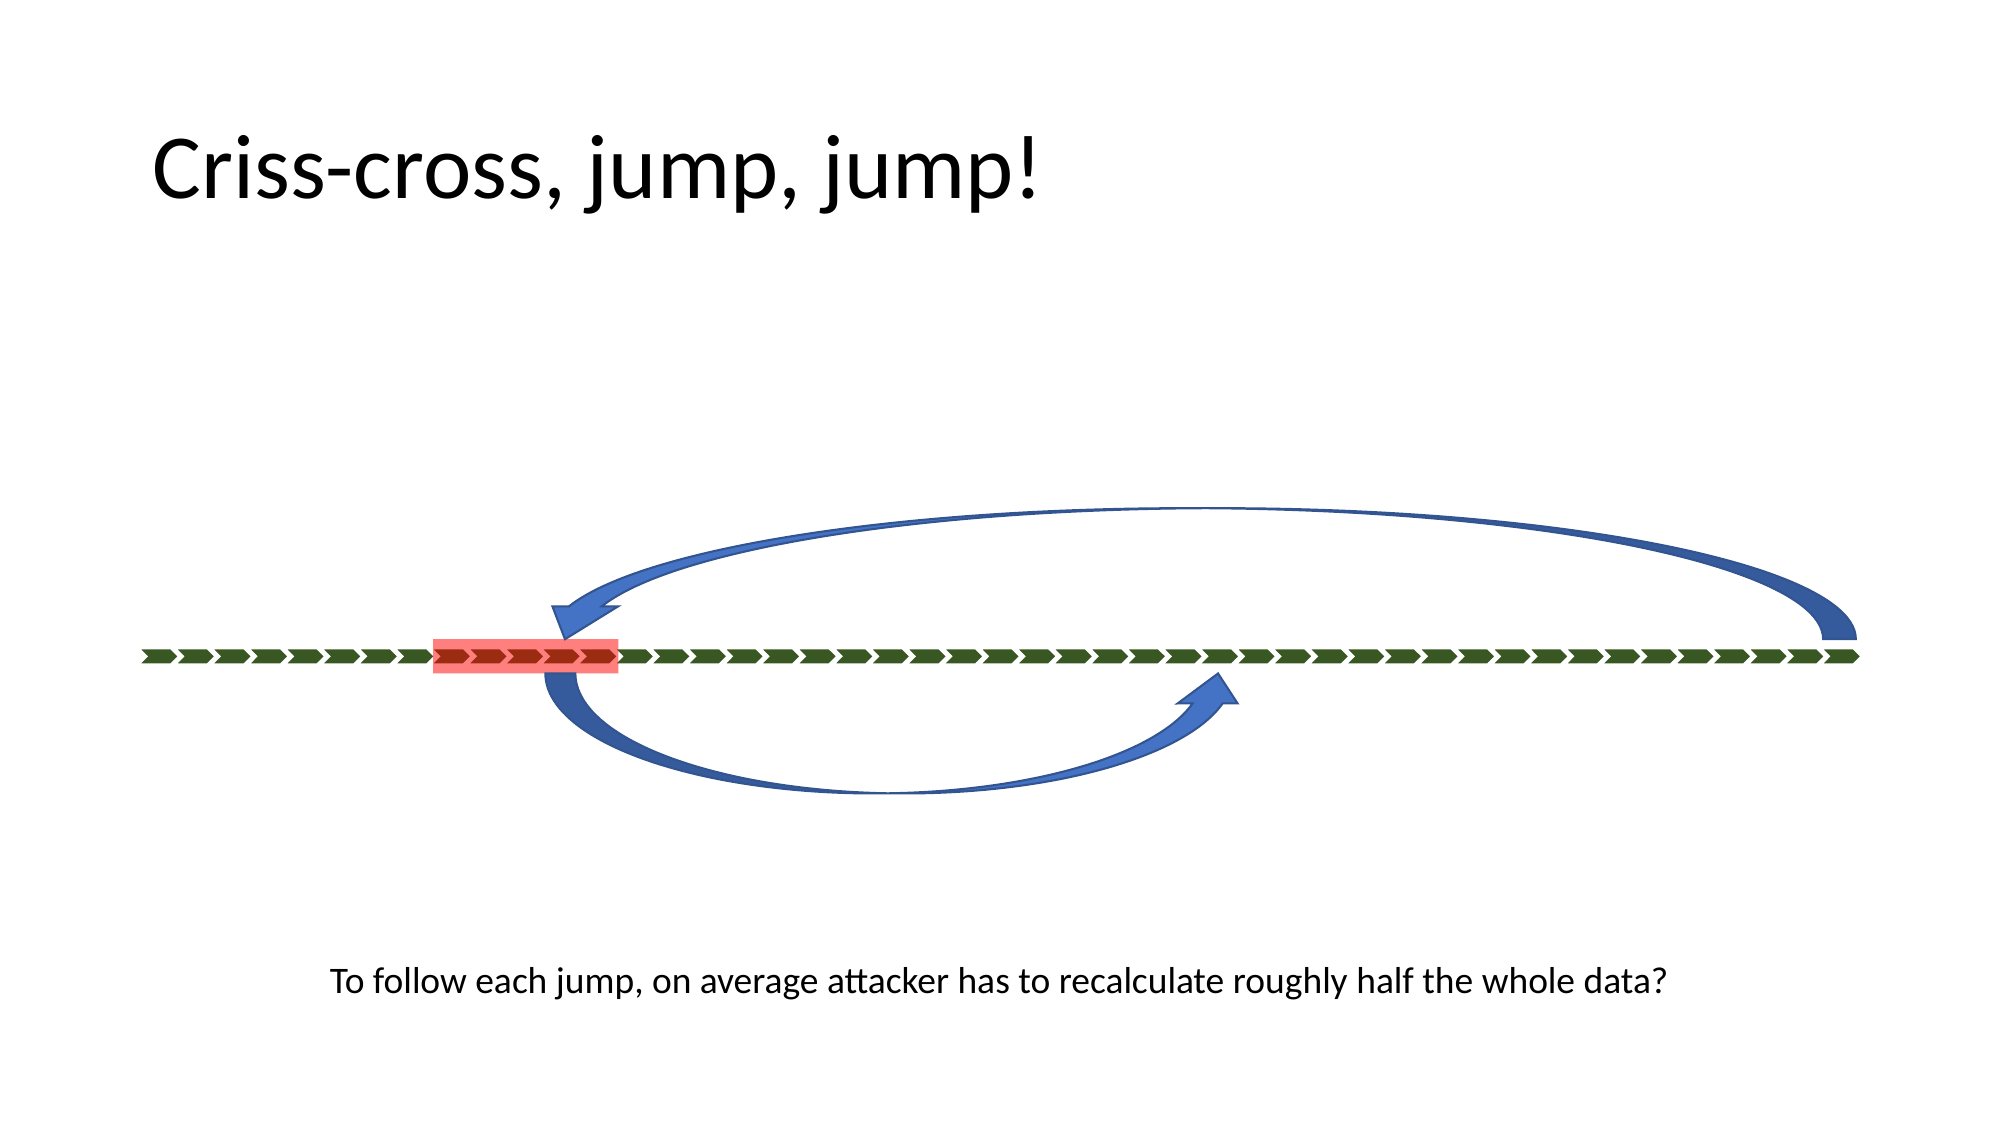

# Criss-cross, jump, jump!

To follow each jump, on average attacker has to recalculate roughly half the whole data?